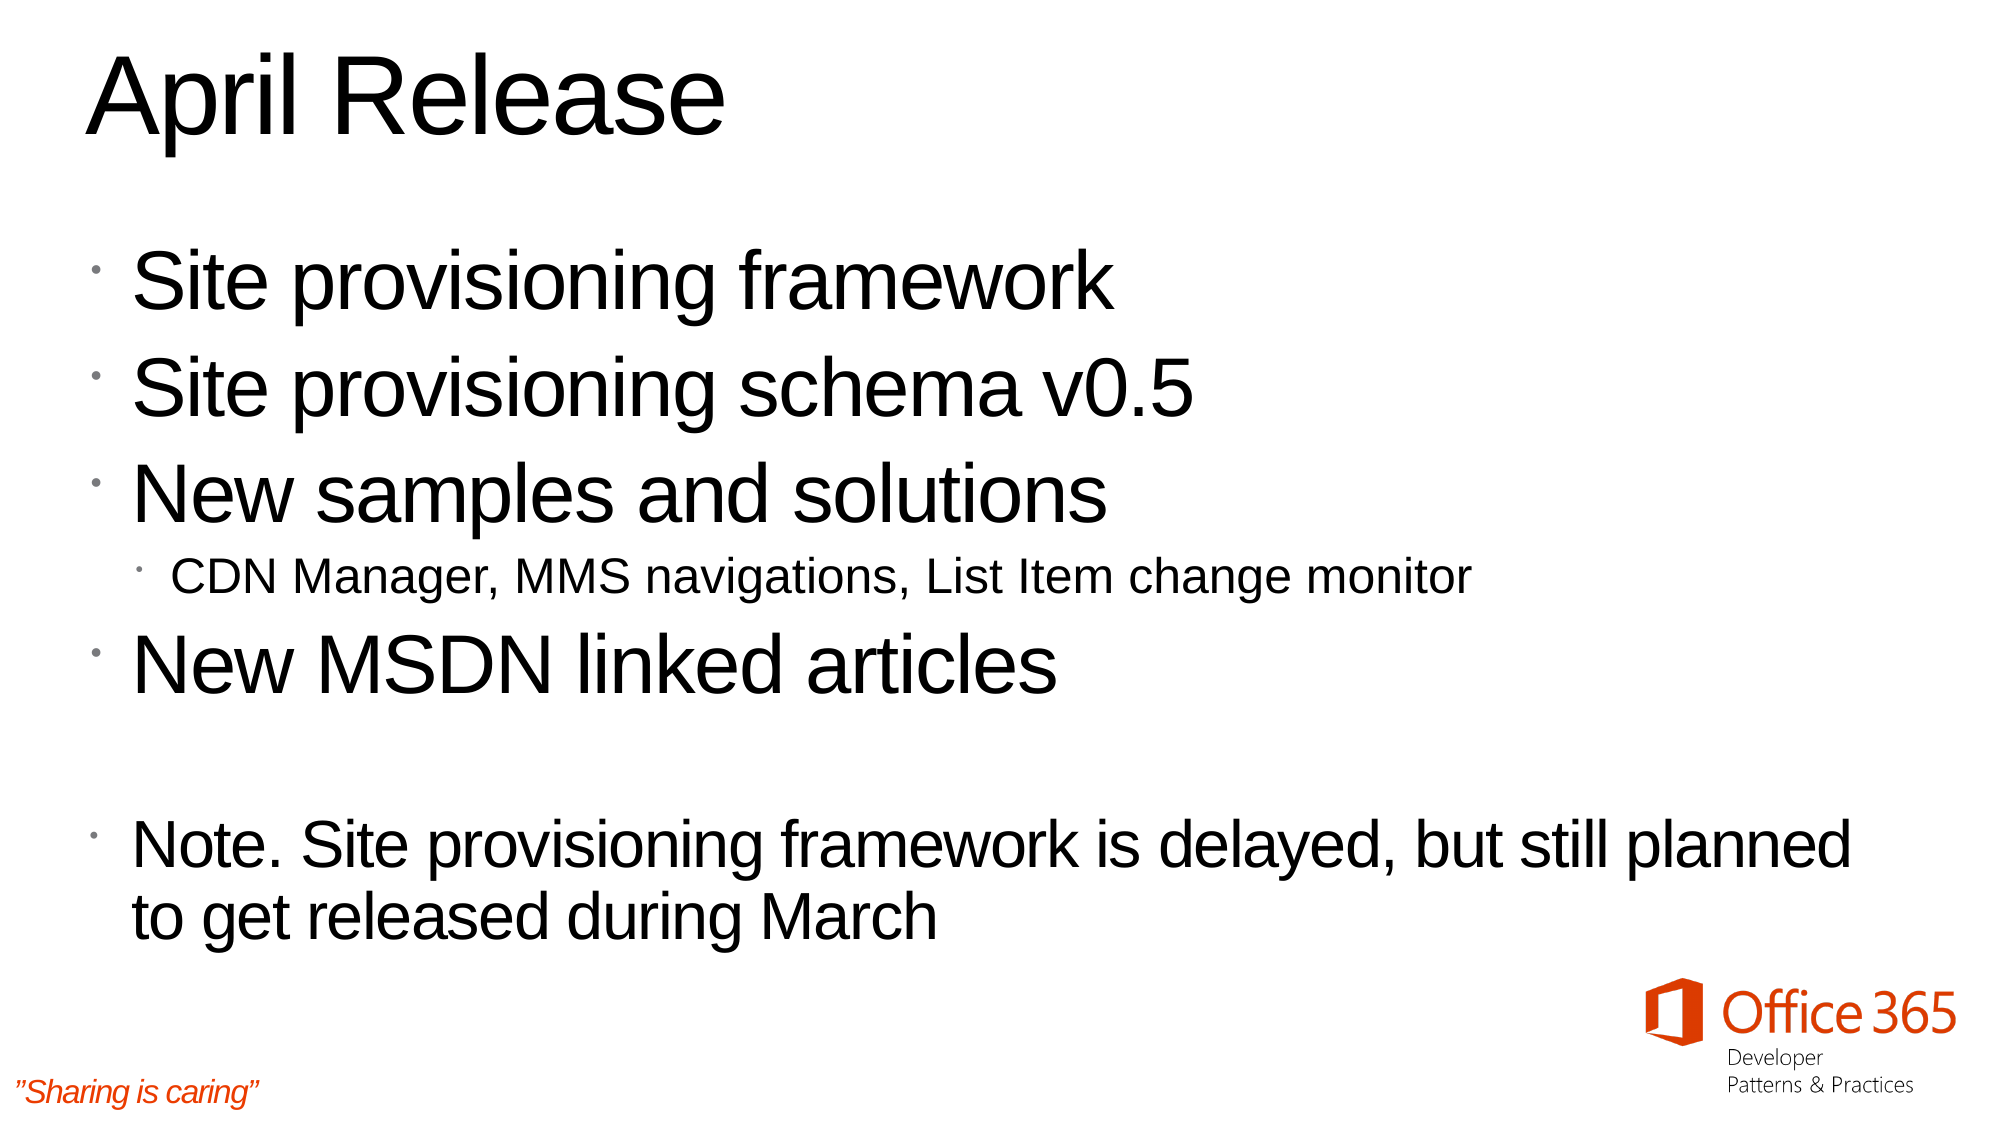

# April Release
Site provisioning framework
Site provisioning schema v0.5
New samples and solutions
CDN Manager, MMS navigations, List Item change monitor
New MSDN linked articles

Note. Site provisioning framework is delayed, but still planned to get released during March